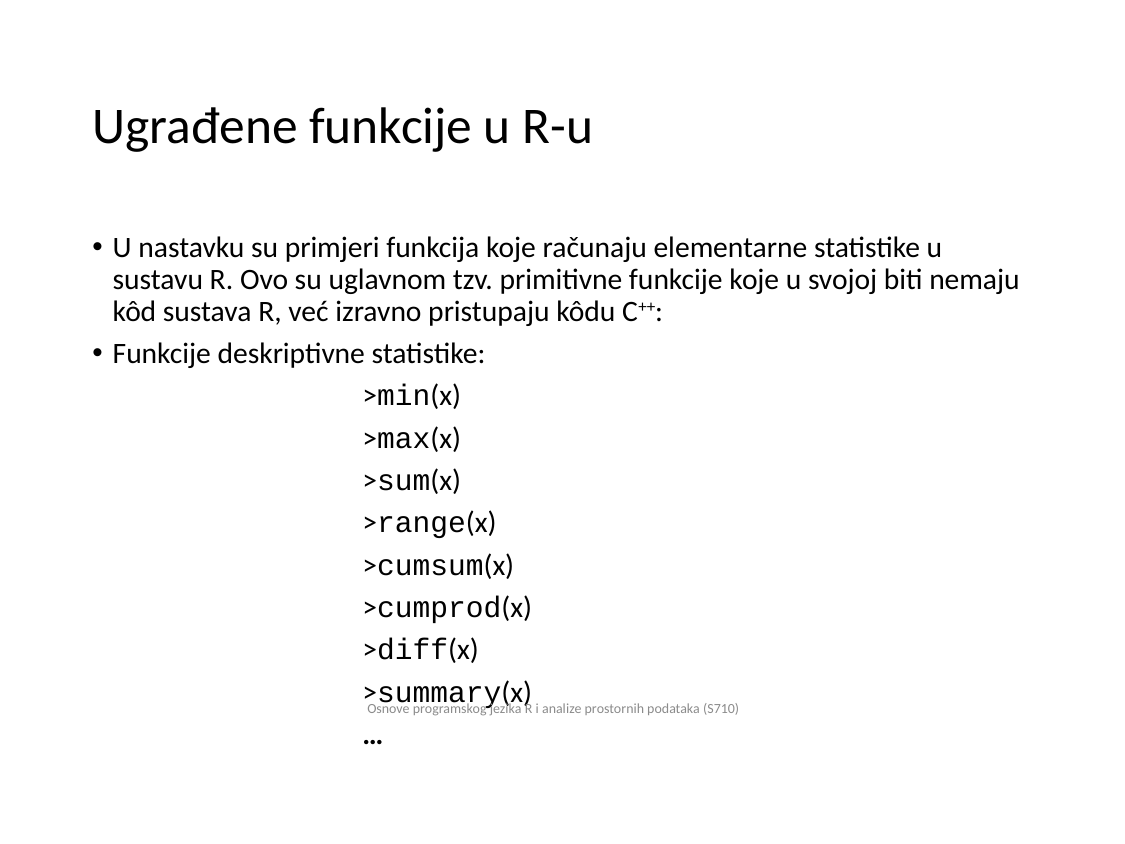

# Ugrađene funkcije u R-u
U nastavku su primjeri funkcija koje računaju elementarne statistike u sustavu R. Ovo su uglavnom tzv. primitivne funkcije koje u svojoj biti nemaju kôd sustava R, već izravno pristupaju kôdu C++:
Funkcije deskriptivne statistike:
		>min(x)
		>max(x)
		>sum(x)
		>range(x)
		>cumsum(x)
		>cumprod(x)
		>diff(x)
		>summary(x)
		…

Osnove programskog jezika R i analize prostornih podataka (S710)